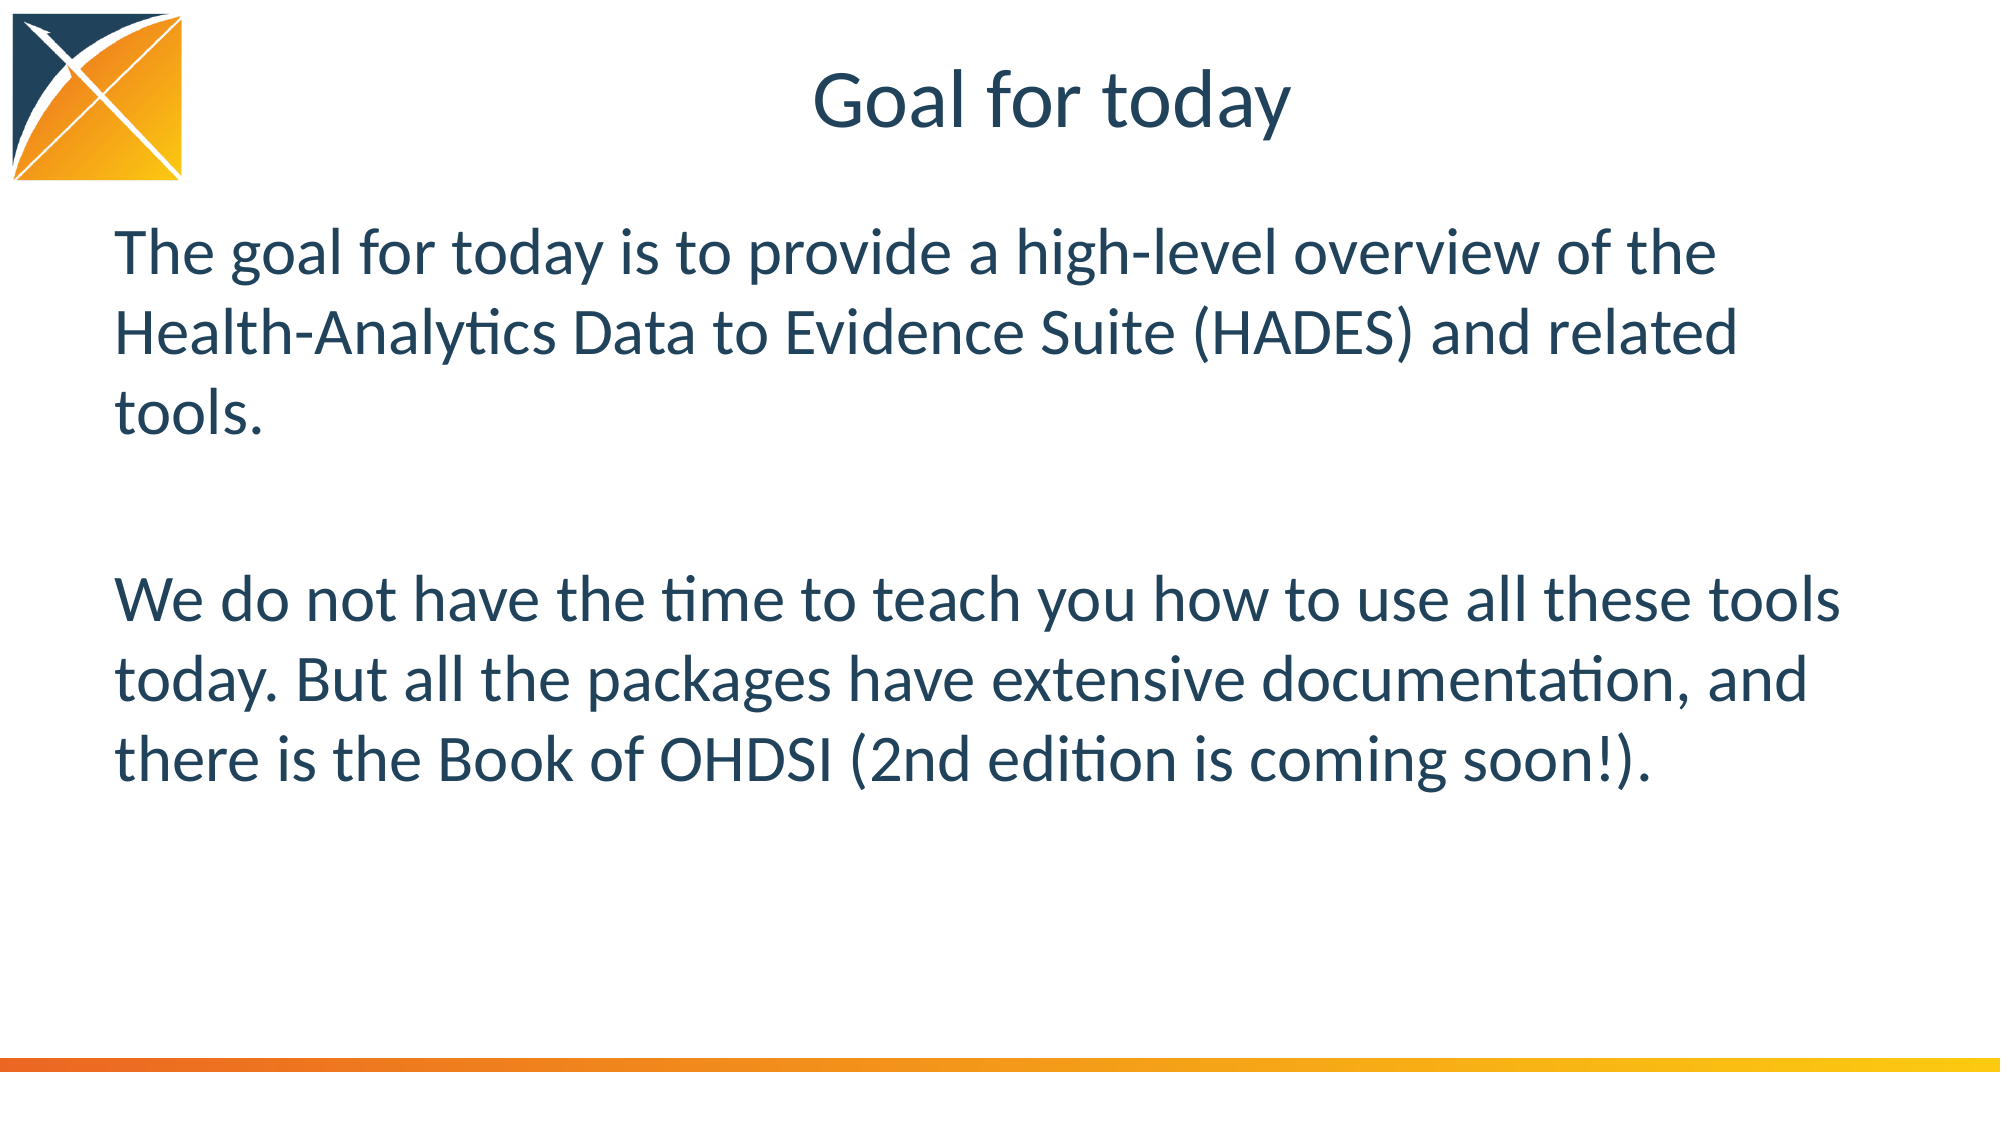

# Goal for today
The goal for today is to provide a high-level overview of the Health-Analytics Data to Evidence Suite (HADES) and related tools.

We do not have the time to teach you how to use all these tools today. But all the packages have extensive documentation, and there is the Book of OHDSI (2nd edition is coming soon!).